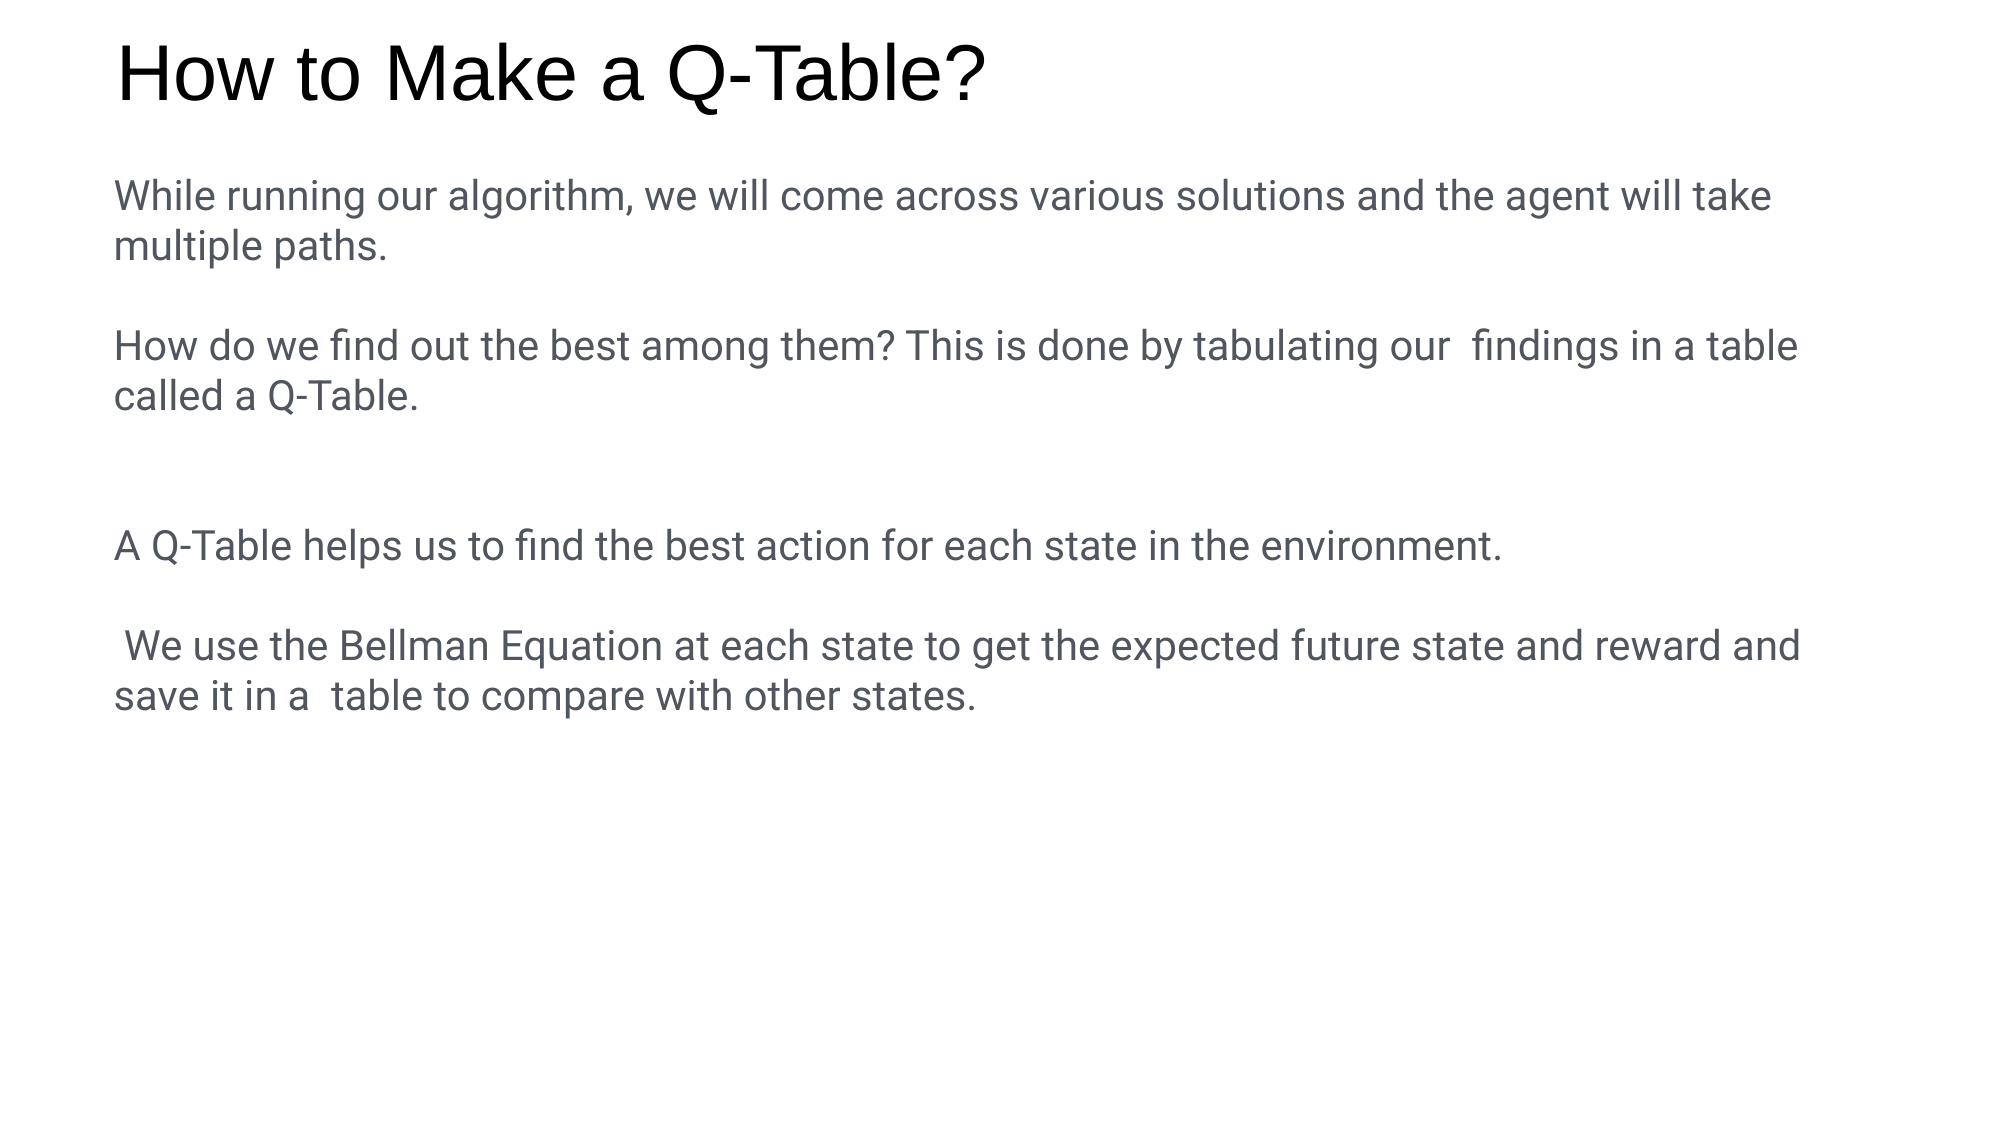

# How to Make a Q-Table?
While running our algorithm, we will come across various solutions and the agent will take multiple paths.

How do we find out the best among them? This is done by tabulating our  findings in a table called a Q-Table.

A Q-Table helps us to find the best action for each state in the environment.

 We use the Bellman Equation at each state to get the expected future state and reward and save it in a  table to compare with other states.